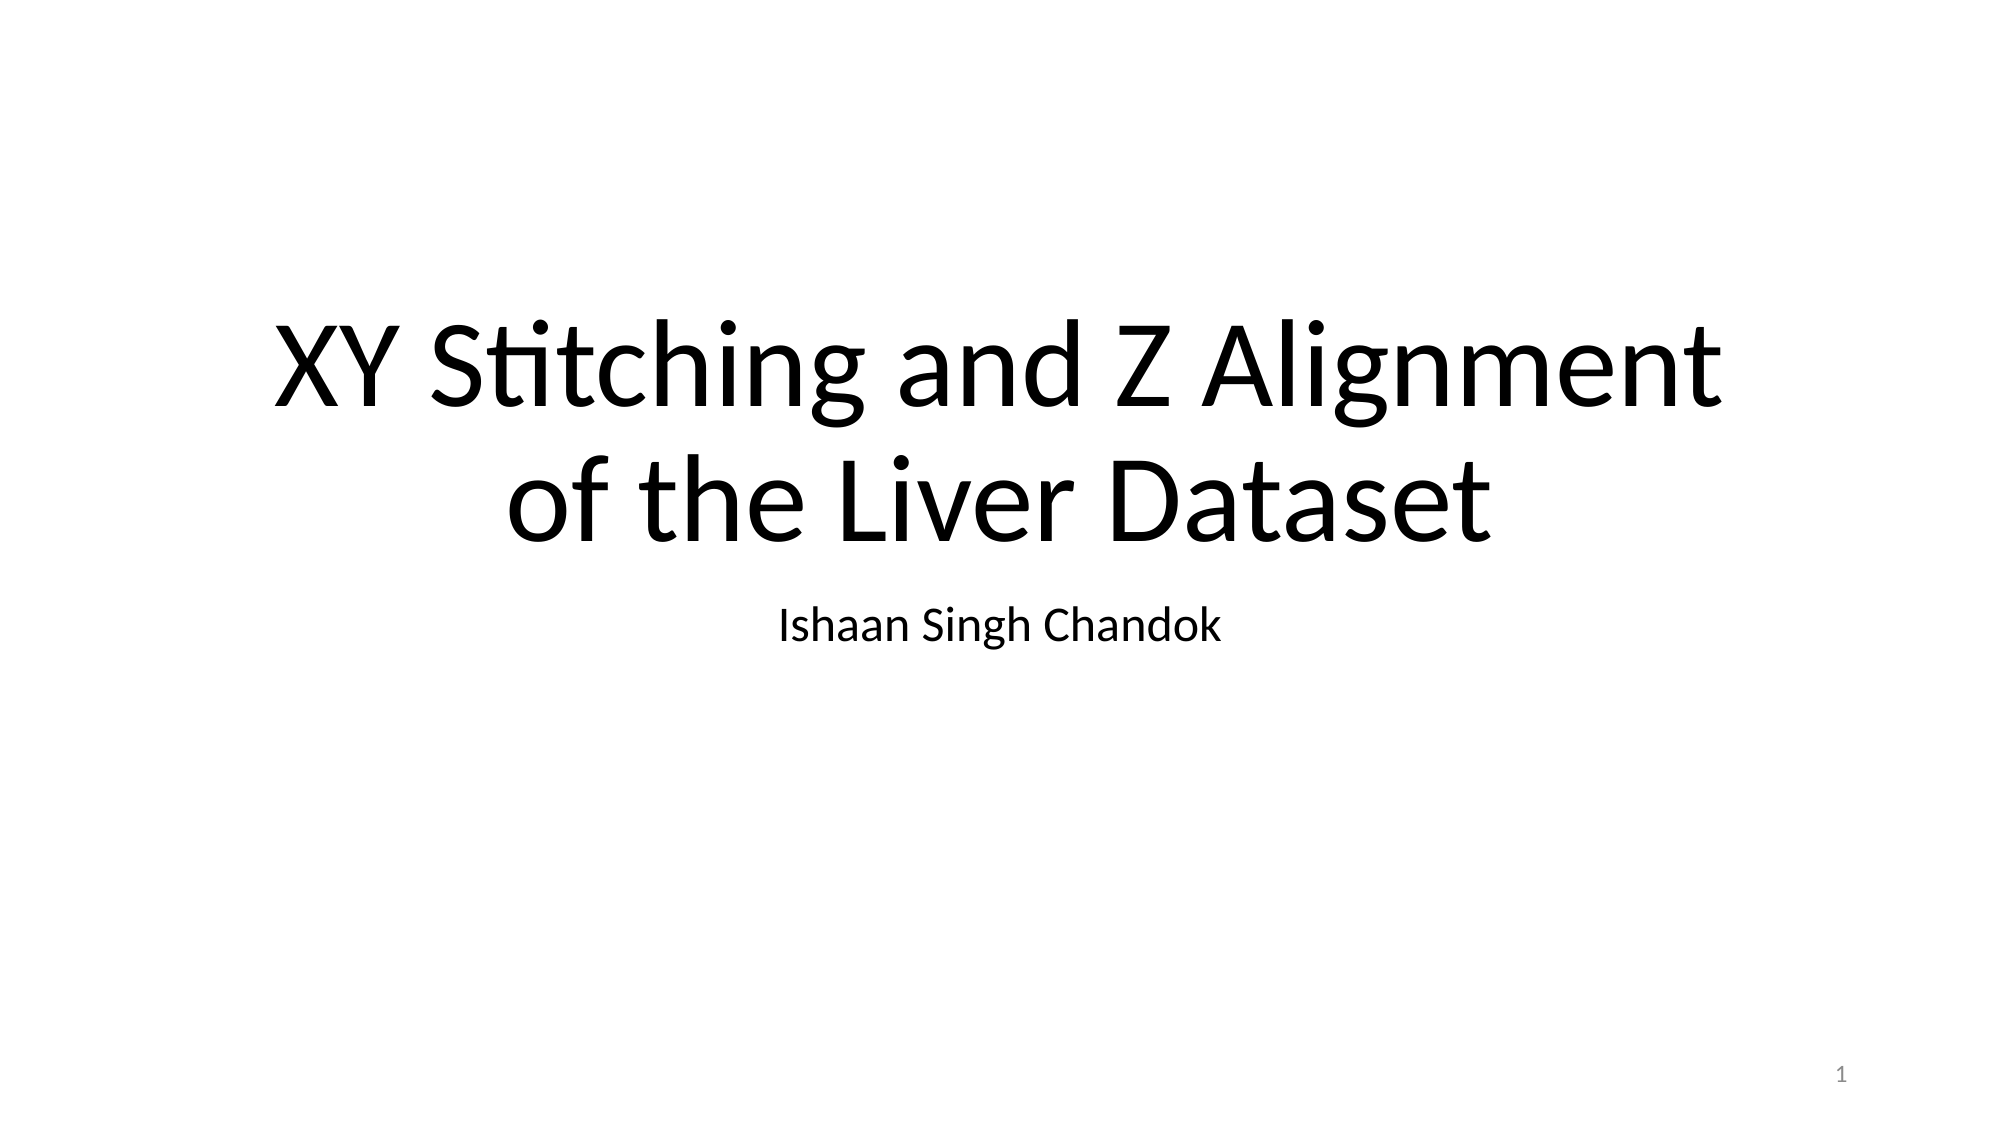

# XY Stitching and Z Alignment of the Liver Dataset
Ishaan Singh Chandok
1